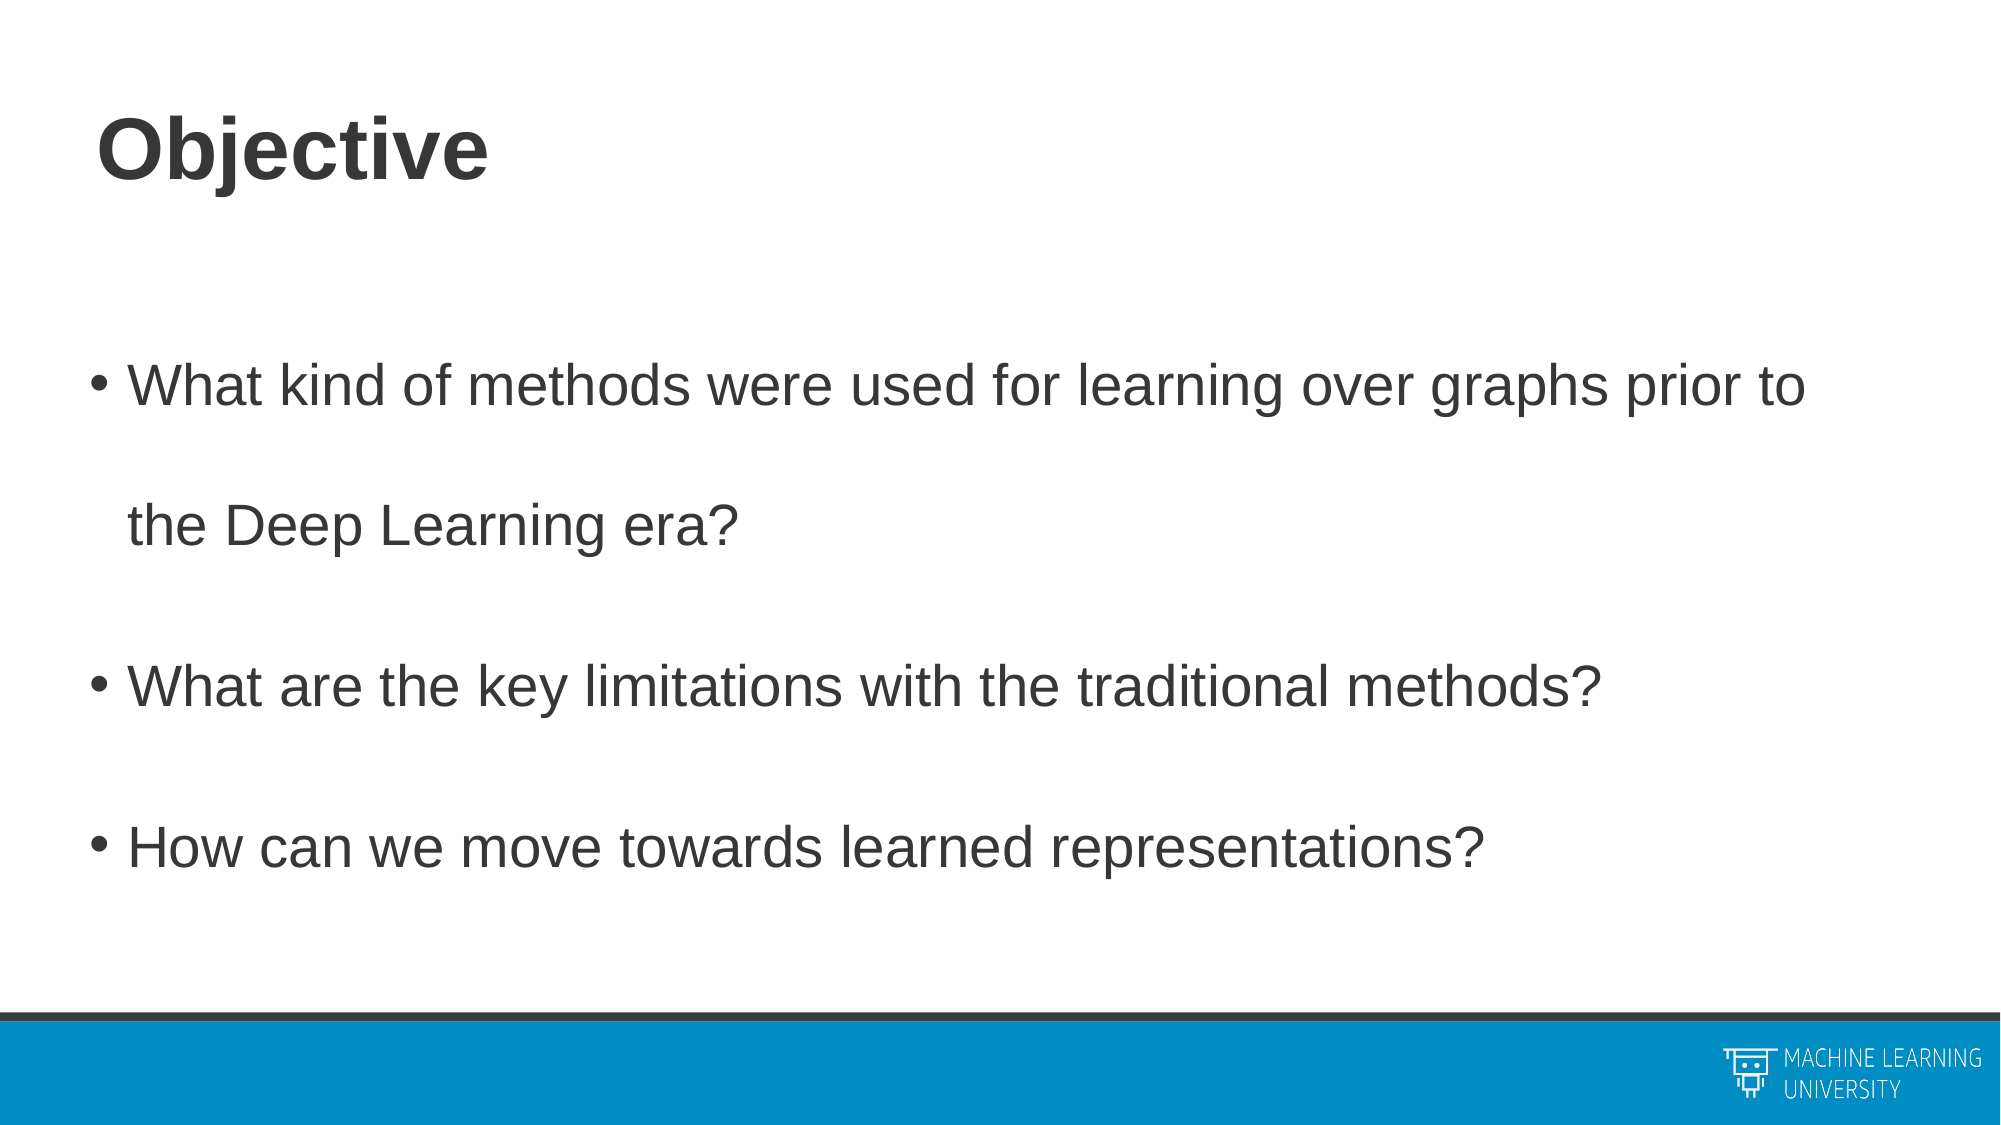

# Objective
What kind of methods were used for learning over graphs prior to the Deep Learning era?
What are the key limitations with the traditional methods?
How can we move towards learned representations?
COMPUTER
SCIENCE